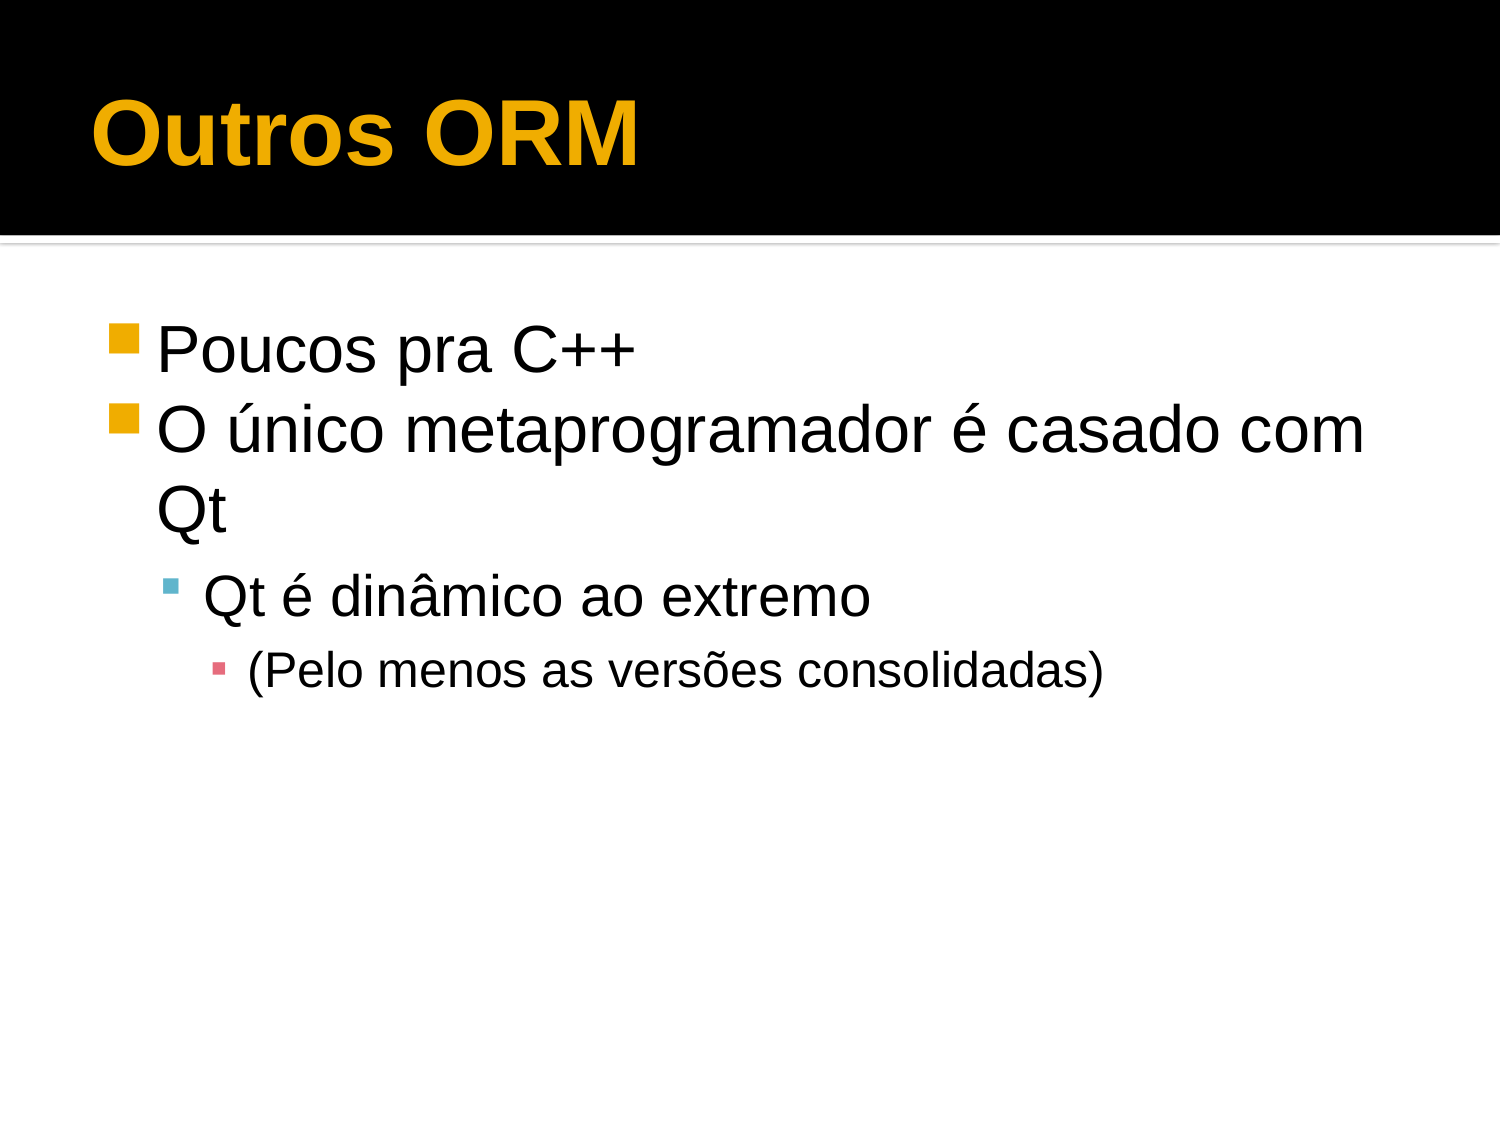

# Outros ORM
Poucos pra C++
O único metaprogramador é casado com Qt
Qt é dinâmico ao extremo
(Pelo menos as versões consolidadas)